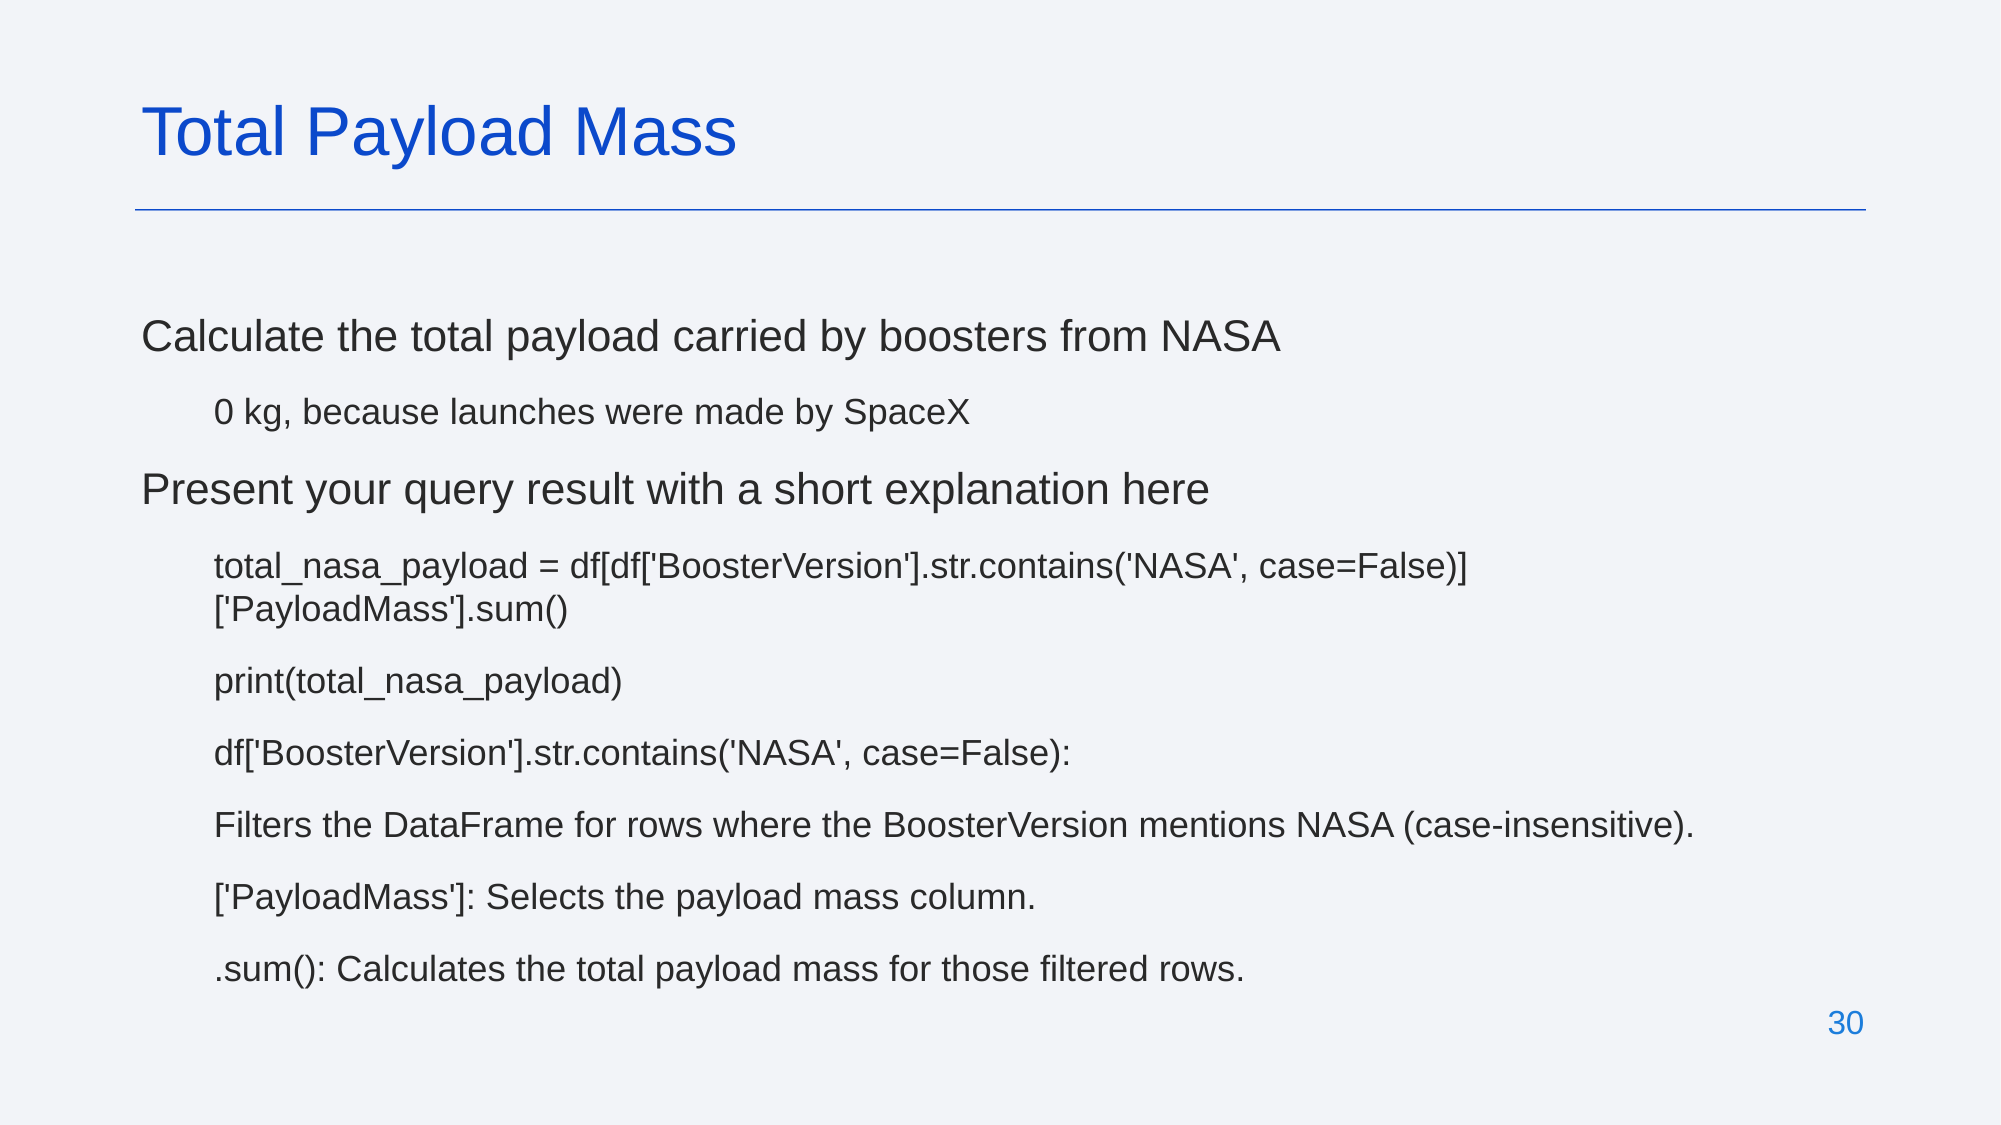

Total Payload Mass
Calculate the total payload carried by boosters from NASA
0 kg, because launches were made by SpaceX
Present your query result with a short explanation here
total_nasa_payload = df[df['BoosterVersion'].str.contains('NASA', case=False)]['PayloadMass'].sum()
print(total_nasa_payload)
df['BoosterVersion'].str.contains('NASA', case=False):
Filters the DataFrame for rows where the BoosterVersion mentions NASA (case-insensitive).
['PayloadMass']: Selects the payload mass column.
.sum(): Calculates the total payload mass for those filtered rows.
30